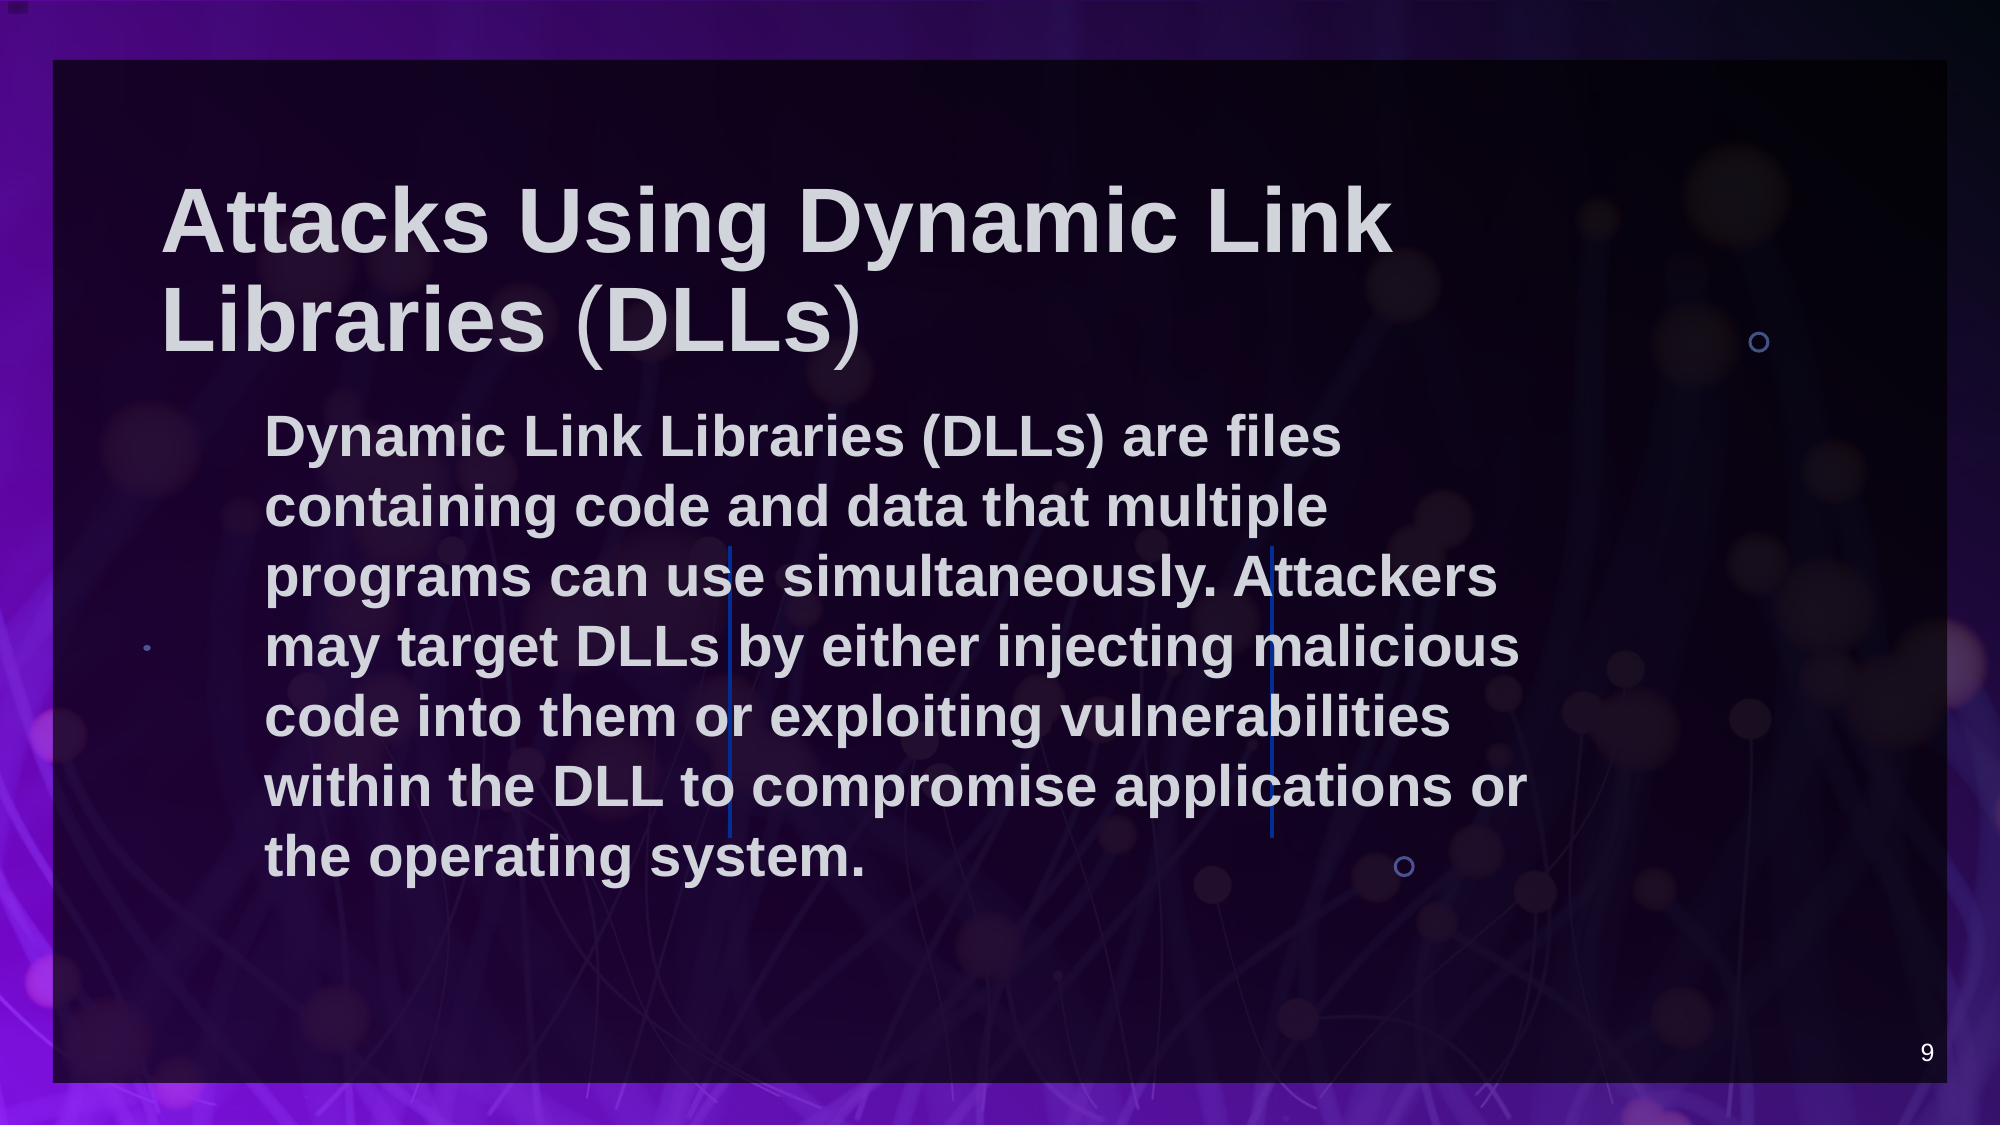

# Attacks Using Dynamic Link Libraries (DLLs)
Dynamic Link Libraries (DLLs) are files containing code and data that multiple programs can use simultaneously. Attackers may target DLLs by either injecting malicious code into them or exploiting vulnerabilities within the DLL to compromise applications or the operating system.
9